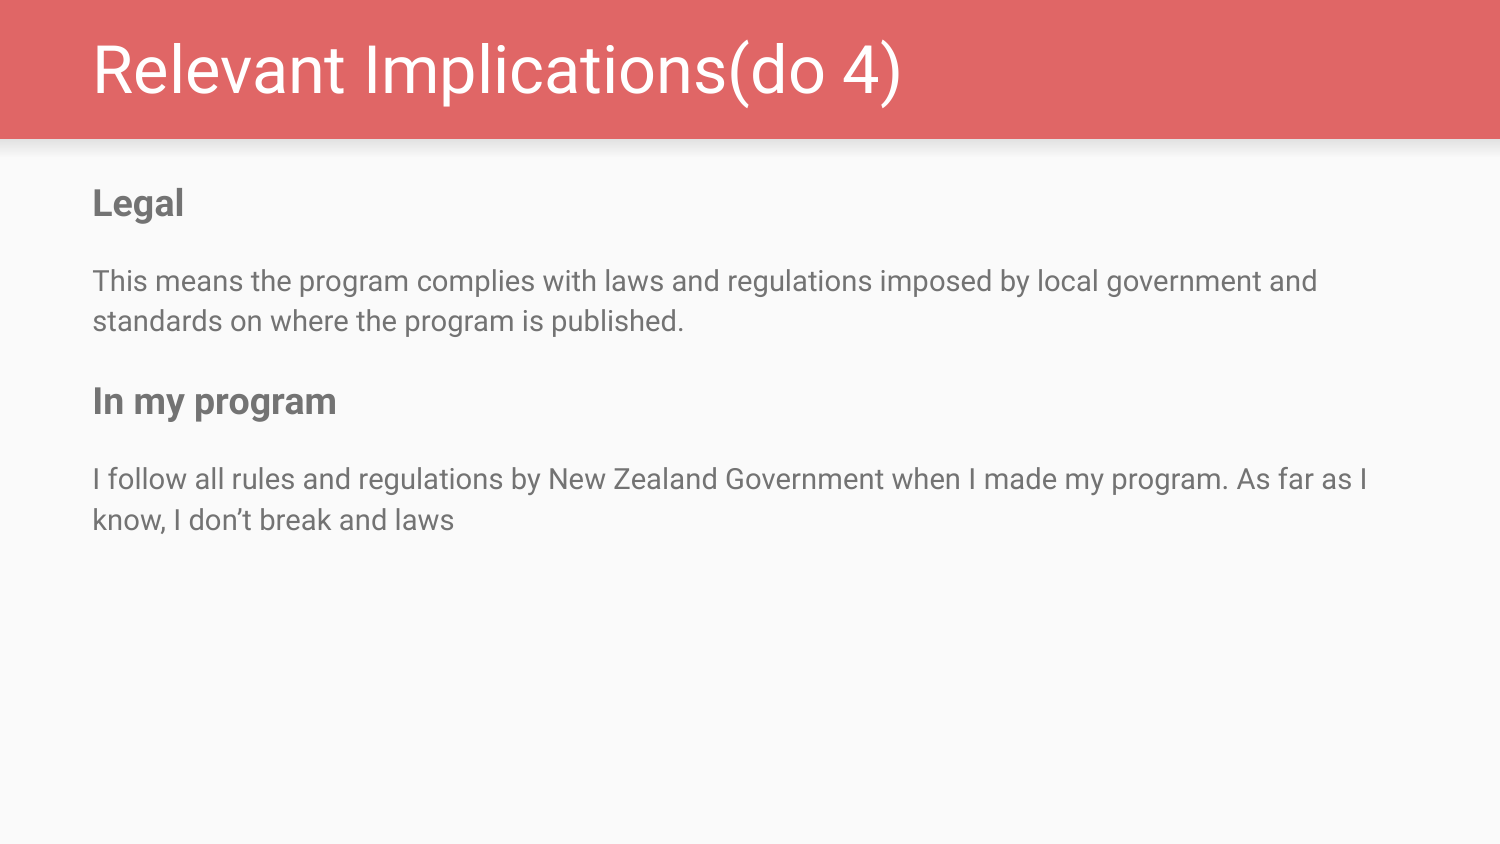

# Relevant Implications(do 4)
Legal
This means the program complies with laws and regulations imposed by local government and standards on where the program is published.
In my program
I follow all rules and regulations by New Zealand Government when I made my program. As far as I know, I don’t break and laws